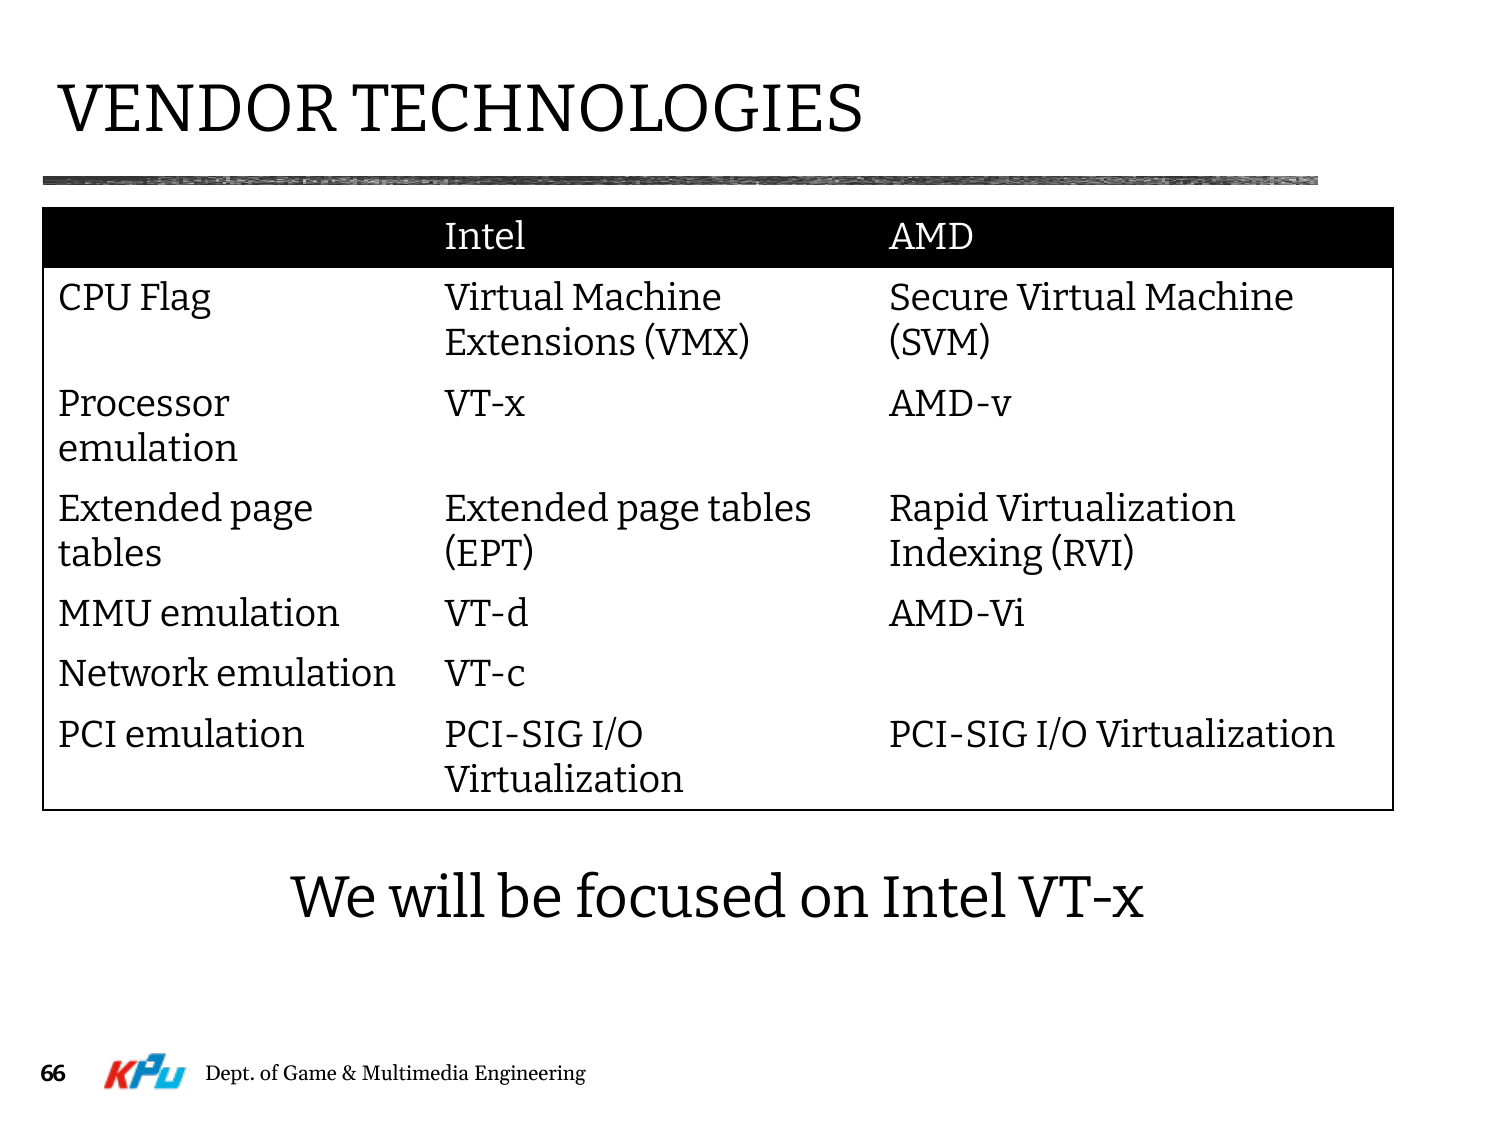

# Vendor technologies
|  | Intel | AMD |
| --- | --- | --- |
| CPU Flag | Virtual Machine Extensions (VMX) | Secure Virtual Machine (SVM) |
| Processor emulation | VT-x | AMD-v |
| Extended page tables | Extended page tables (EPT) | Rapid Virtualization Indexing (RVI) |
| MMU emulation | VT-d | AMD-Vi |
| Network emulation | VT-c |  |
| PCI emulation | PCI-SIG I/O Virtualization | PCI-SIG I/O Virtualization |
We will be focused on Intel VT-x
66
Dept. of Game & Multimedia Engineering